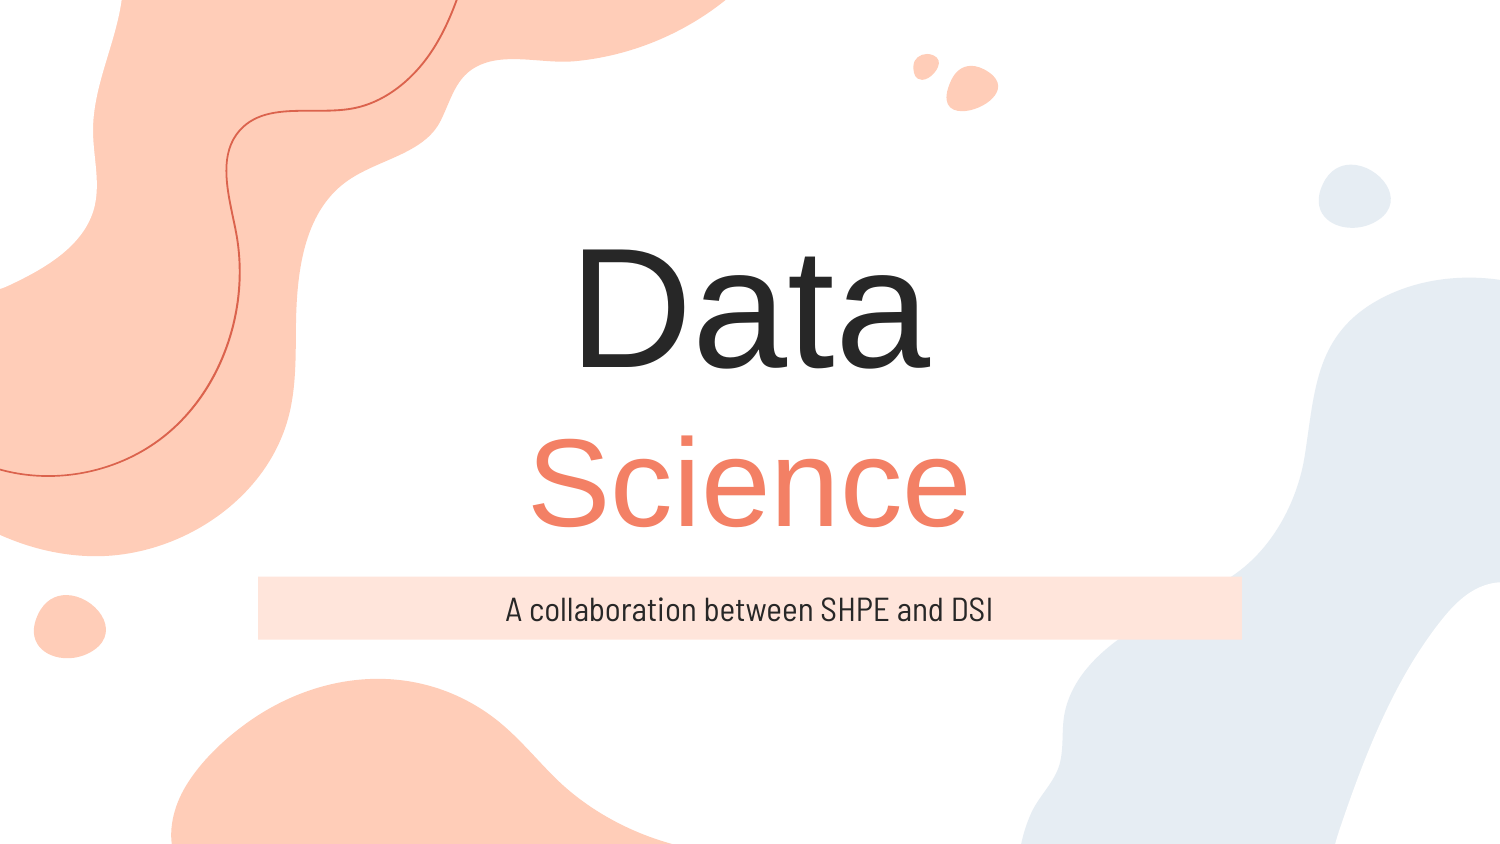

# Data Science
A collaboration between SHPE and DSI